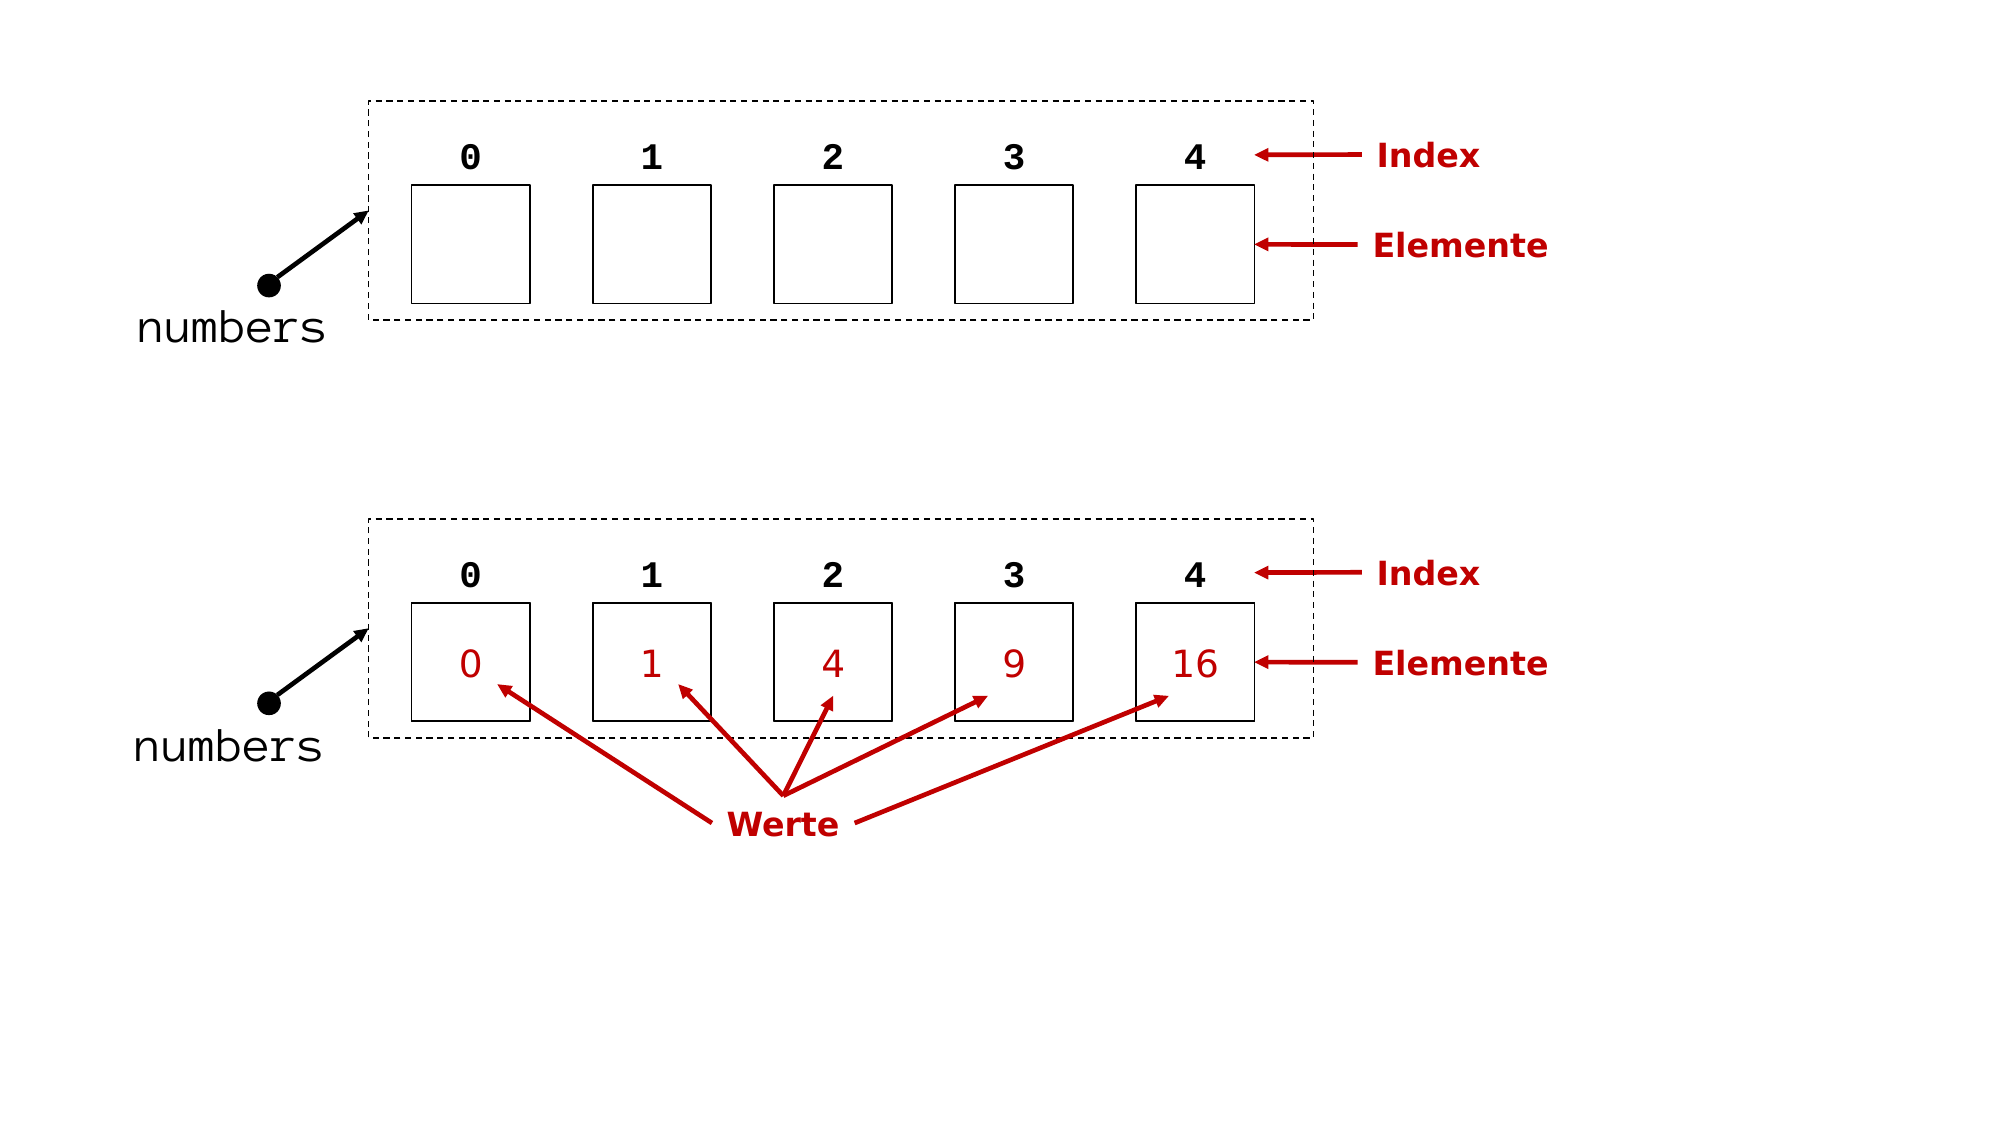

0
1
2
3
4
Index

Elemente

numbers

0
1
2
3
4
Index

0

1

4

9

16
Elemente

numbers
Werte